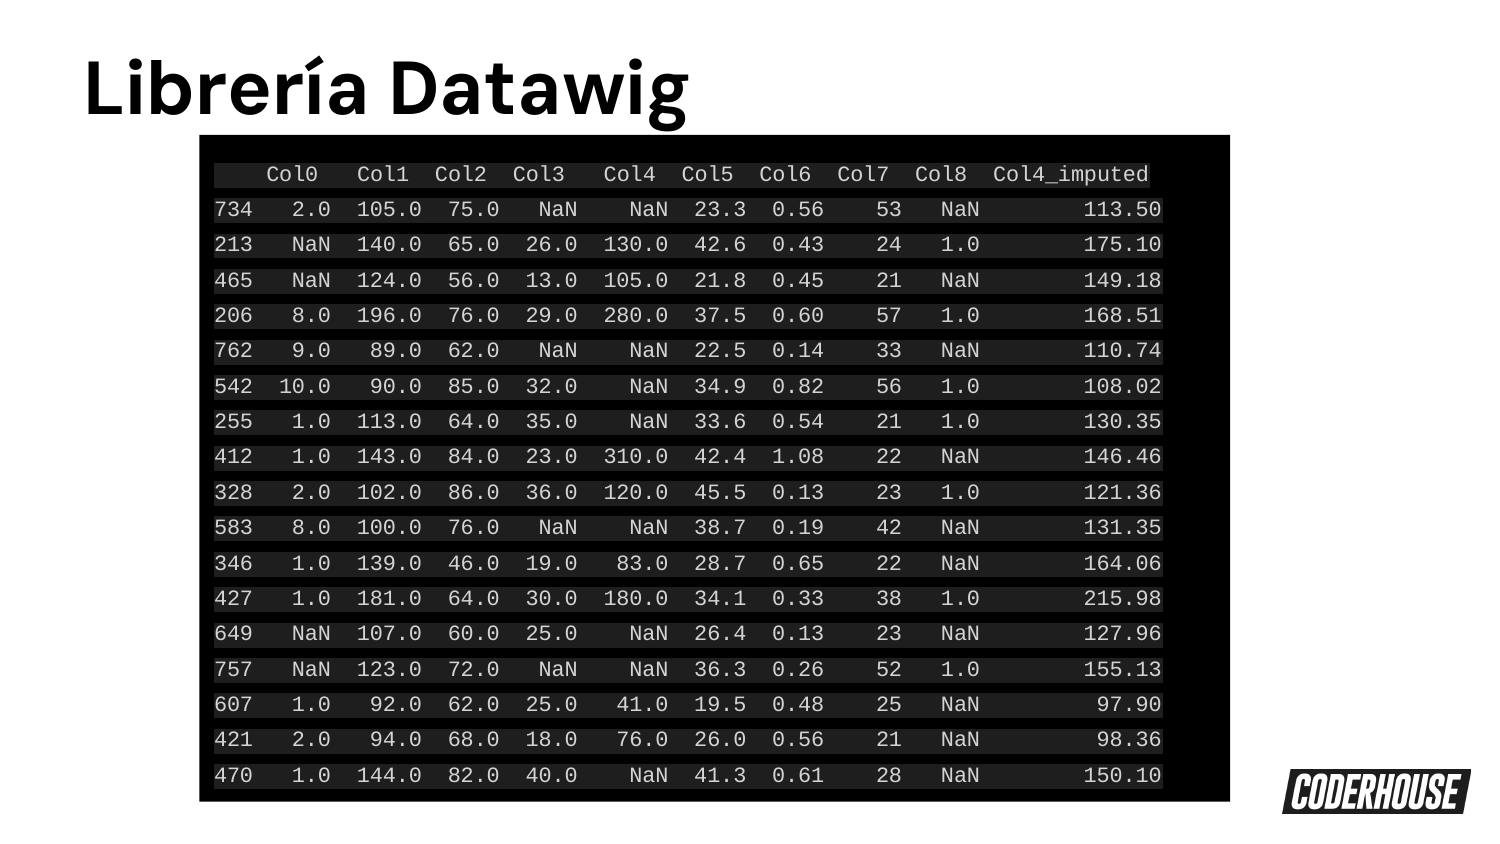

Librería Datawig

    Col0   Col1  Col2  Col3   Col4  Col5  Col6  Col7  Col8  Col4_imputed
734   2.0  105.0  75.0   NaN    NaN  23.3  0.56    53   NaN        113.50
213   NaN  140.0  65.0  26.0  130.0  42.6  0.43    24   1.0        175.10
465   NaN  124.0  56.0  13.0  105.0  21.8  0.45    21   NaN        149.18
206   8.0  196.0  76.0  29.0  280.0  37.5  0.60    57   1.0        168.51
762   9.0   89.0  62.0   NaN    NaN  22.5  0.14    33   NaN        110.74
542  10.0   90.0  85.0  32.0    NaN  34.9  0.82    56   1.0        108.02
255   1.0  113.0  64.0  35.0    NaN  33.6  0.54    21   1.0        130.35
412   1.0  143.0  84.0  23.0  310.0  42.4  1.08    22   NaN        146.46
328   2.0  102.0  86.0  36.0  120.0  45.5  0.13    23   1.0        121.36
583   8.0  100.0  76.0   NaN    NaN  38.7  0.19    42   NaN        131.35
346   1.0  139.0  46.0  19.0   83.0  28.7  0.65    22   NaN        164.06
427   1.0  181.0  64.0  30.0  180.0  34.1  0.33    38   1.0        215.98
649   NaN  107.0  60.0  25.0    NaN  26.4  0.13    23   NaN        127.96
757   NaN  123.0  72.0   NaN    NaN  36.3  0.26    52   1.0        155.13
607   1.0   92.0  62.0  25.0   41.0  19.5  0.48    25   NaN         97.90
421   2.0   94.0  68.0  18.0   76.0  26.0  0.56    21   NaN         98.36
470   1.0  144.0  82.0  40.0    NaN  41.3  0.61    28   NaN        150.10